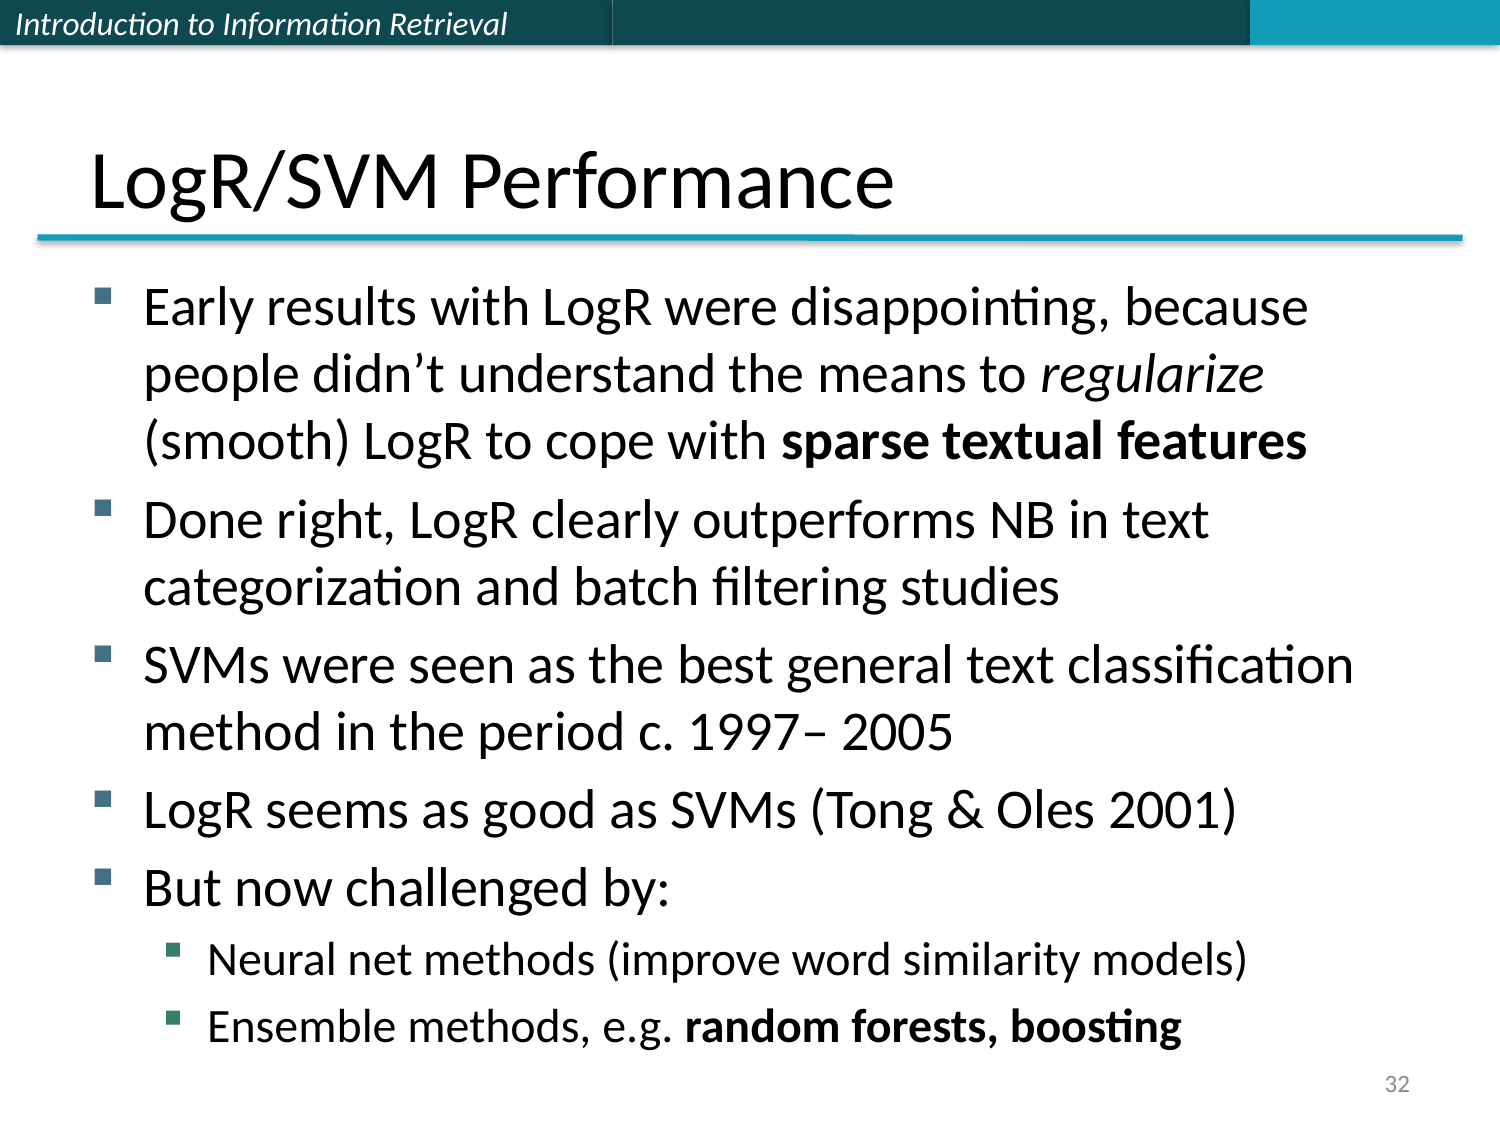

# LogR/SVM Performance
Early results with LogR were disappointing, because people didn’t understand the means to regularize (smooth) LogR to cope with sparse textual features
Done right, LogR clearly outperforms NB in text categorization and batch filtering studies
SVMs were seen as the best general text classification method in the period c. 1997– 2005
LogR seems as good as SVMs (Tong & Oles 2001)
But now challenged by:
Neural net methods (improve word similarity models)
Ensemble methods, e.g. random forests, boosting
32